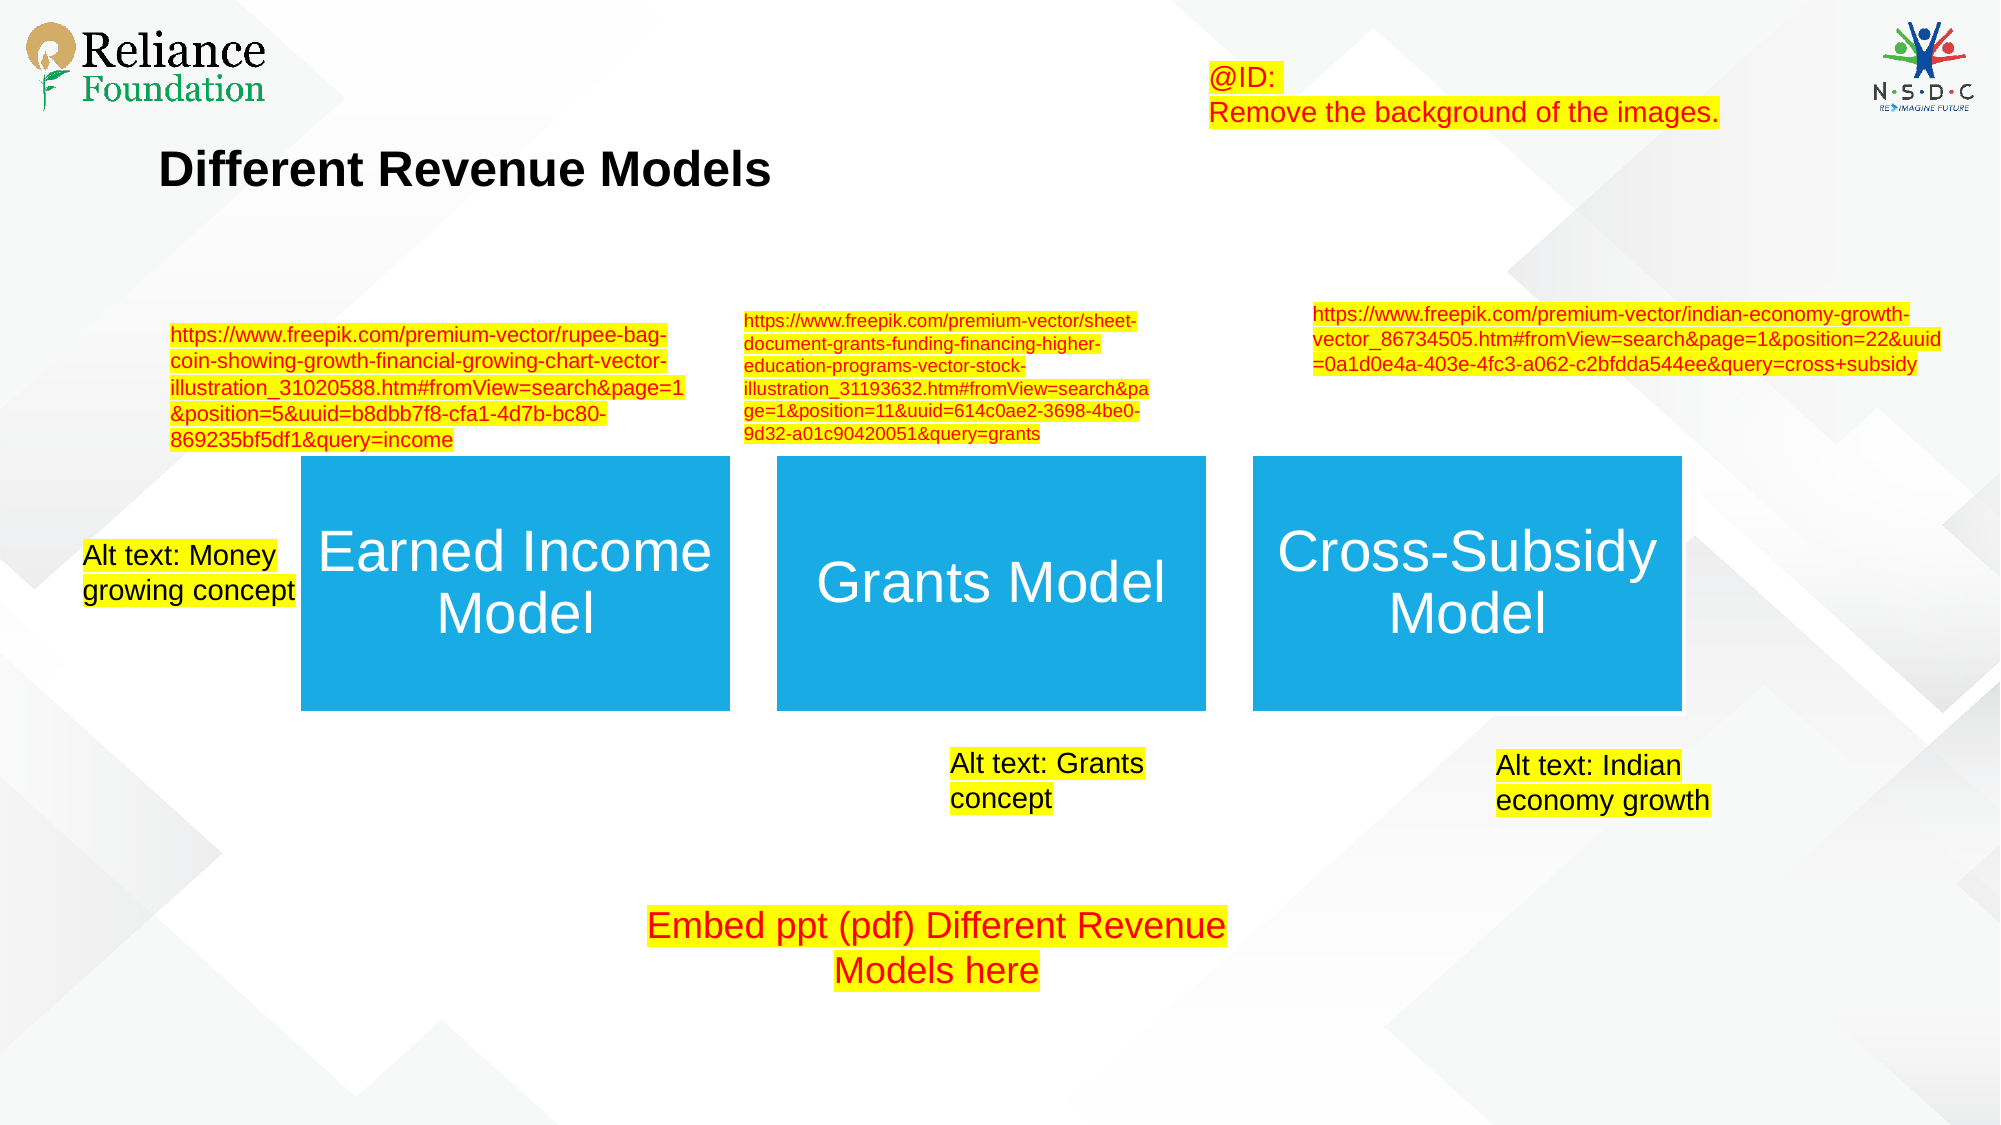

@ID:
Remove the background of the images.
Different Revenue Models
https://www.freepik.com/premium-vector/indian-economy-growth-vector_86734505.htm#fromView=search&page=1&position=22&uuid=0a1d0e4a-403e-4fc3-a062-c2bfdda544ee&query=cross+subsidy
https://www.freepik.com/premium-vector/sheet-document-grants-funding-financing-higher-education-programs-vector-stock-illustration_31193632.htm#fromView=search&page=1&position=11&uuid=614c0ae2-3698-4be0-9d32-a01c90420051&query=grants
https://www.freepik.com/premium-vector/rupee-bag-coin-showing-growth-financial-growing-chart-vector-illustration_31020588.htm#fromView=search&page=1&position=5&uuid=b8dbb7f8-cfa1-4d7b-bc80-869235bf5df1&query=income

Earned Income Model

Grants Model

Cross-Subsidy Model
Alt text: Money growing concept
Alt text: Grants concept
Alt text: Indian economy growth
Embed ppt (pdf) Different Revenue Models here